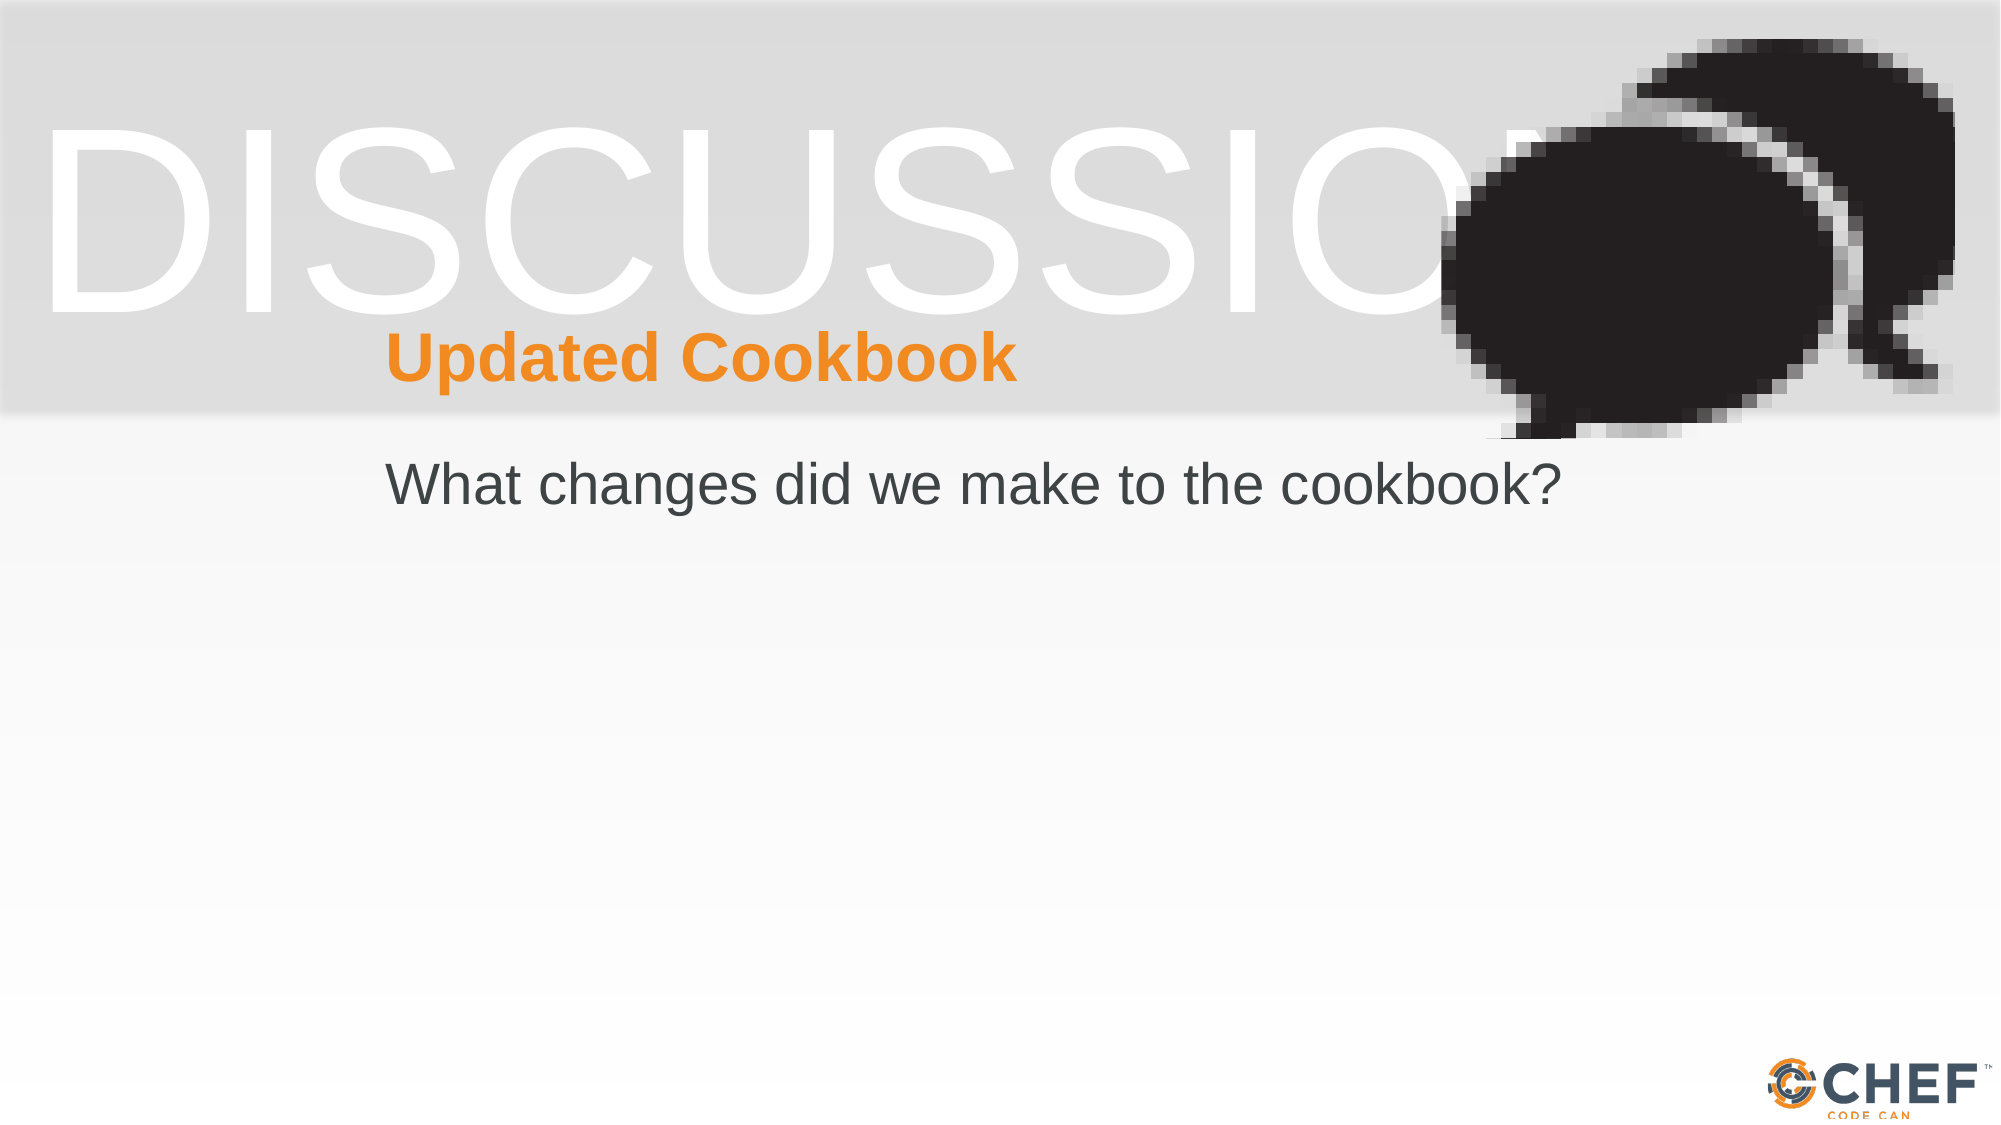

# Updated Cookbook
What changes did we make to the cookbook?